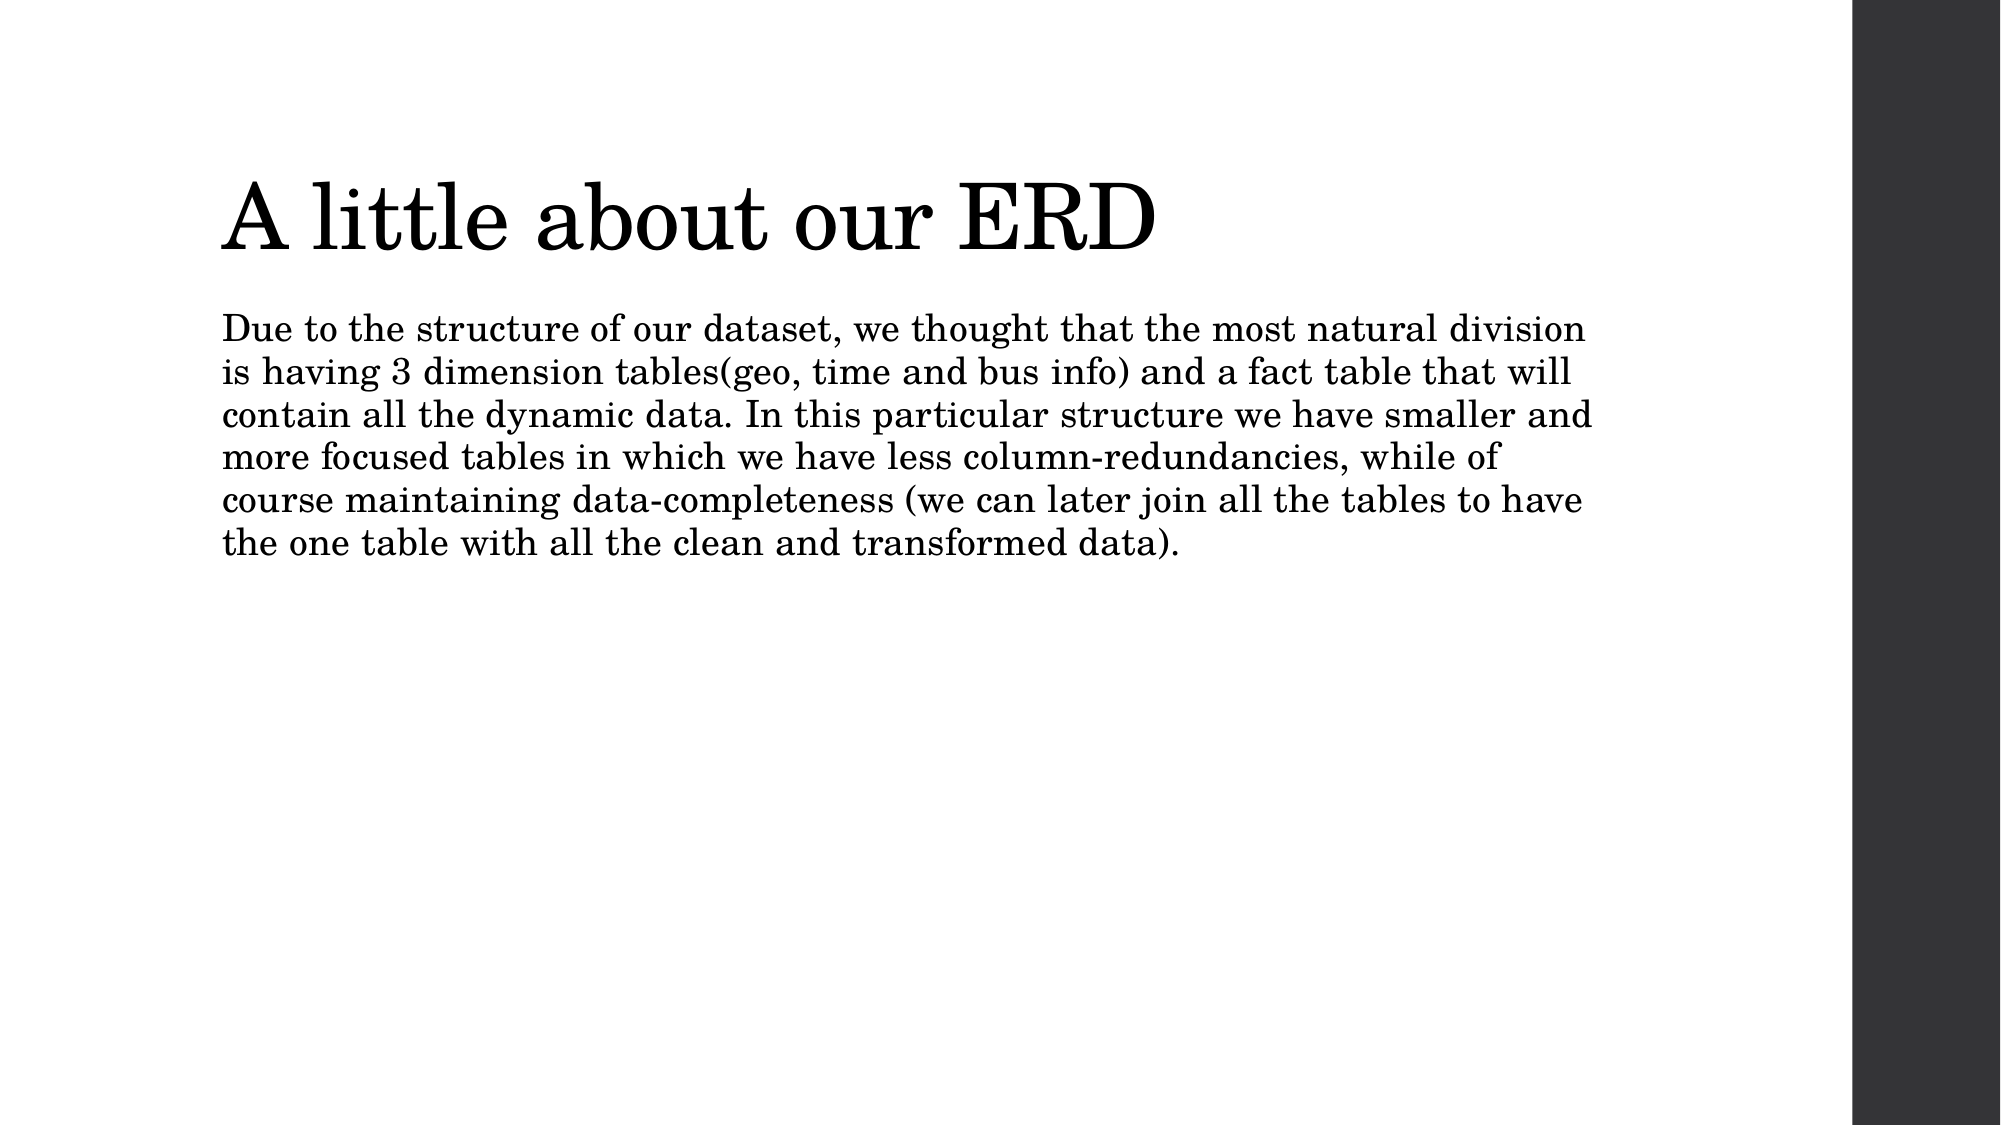

# A little about our ERD
Due to the structure of our dataset, we thought that the most natural division is having 3 dimension tables(geo, time and bus info) and a fact table that will contain all the dynamic data. In this particular structure we have smaller and more focused tables in which we have less column-redundancies, while of course maintaining data-completeness (we can later join all the tables to have the one table with all the clean and transformed data).